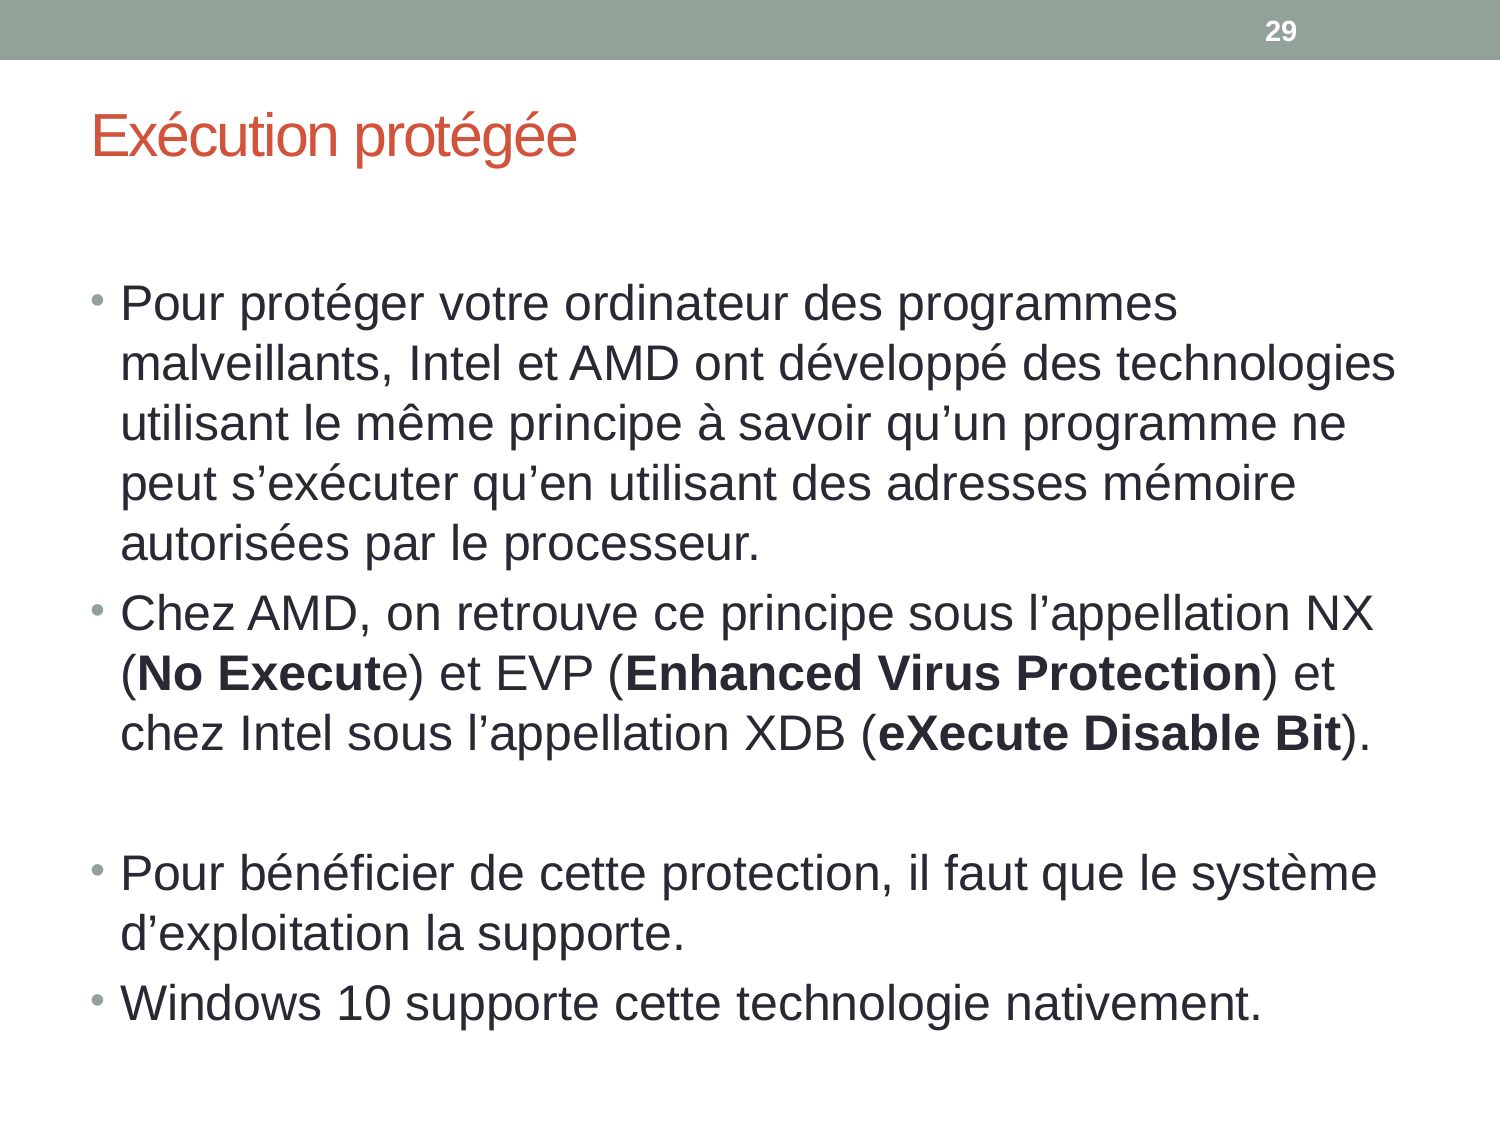

29
# Exécution protégée
Pour protéger votre ordinateur des programmes malveillants, Intel et AMD ont développé des technologies utilisant le même principe à savoir qu’un programme ne peut s’exécuter qu’en utilisant des adresses mémoire autorisées par le processeur.
Chez AMD, on retrouve ce principe sous l’appellation NX (No Execute) et EVP (Enhanced Virus Protection) et chez Intel sous l’appellation XDB (eXecute Disable Bit).

Pour bénéficier de cette protection, il faut que le système d’exploitation la supporte.
Windows 10 supporte cette technologie nativement.